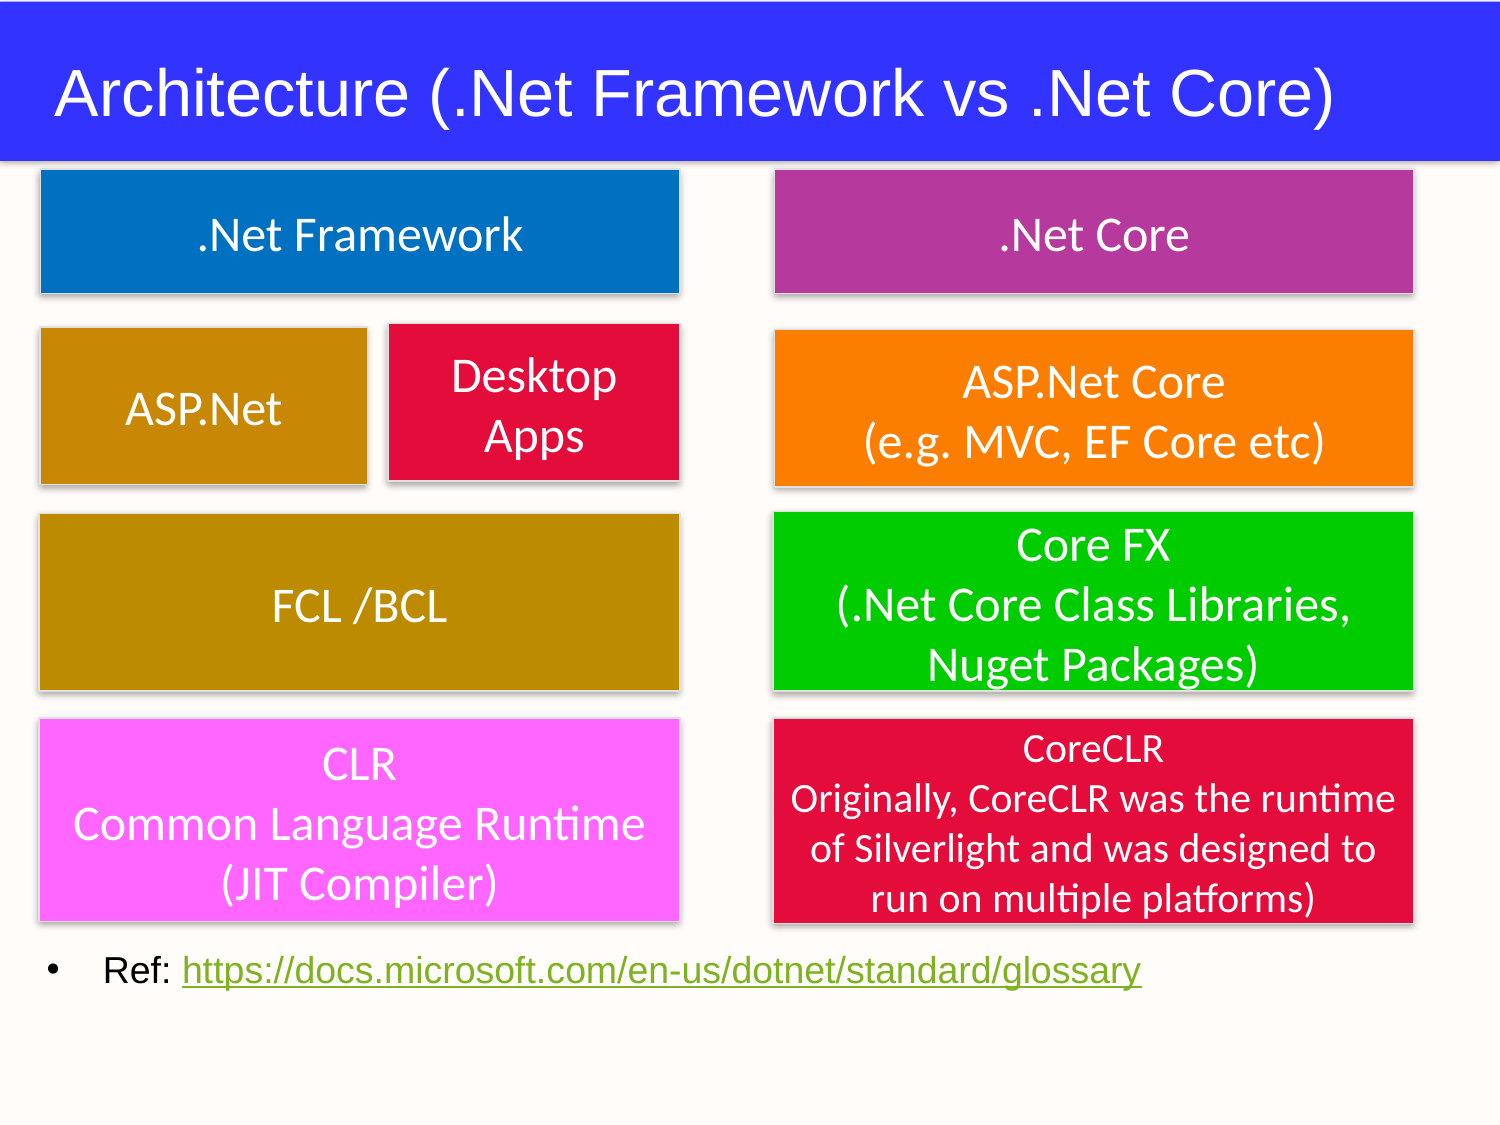

# Architecture (.Net Framework vs .Net Core)
.Net Framework
.Net Core
Desktop Apps
ASP.Net
ASP.Net Core
(e.g. MVC, EF Core etc)
Core FX
(.Net Core Class Libraries, Nuget Packages)
FCL /BCL
CoreCLR
Originally, CoreCLR was the runtime of Silverlight and was designed to run on multiple platforms)
CLR
Common Language Runtime
(JIT Compiler)
Ref: https://docs.microsoft.com/en-us/dotnet/standard/glossary